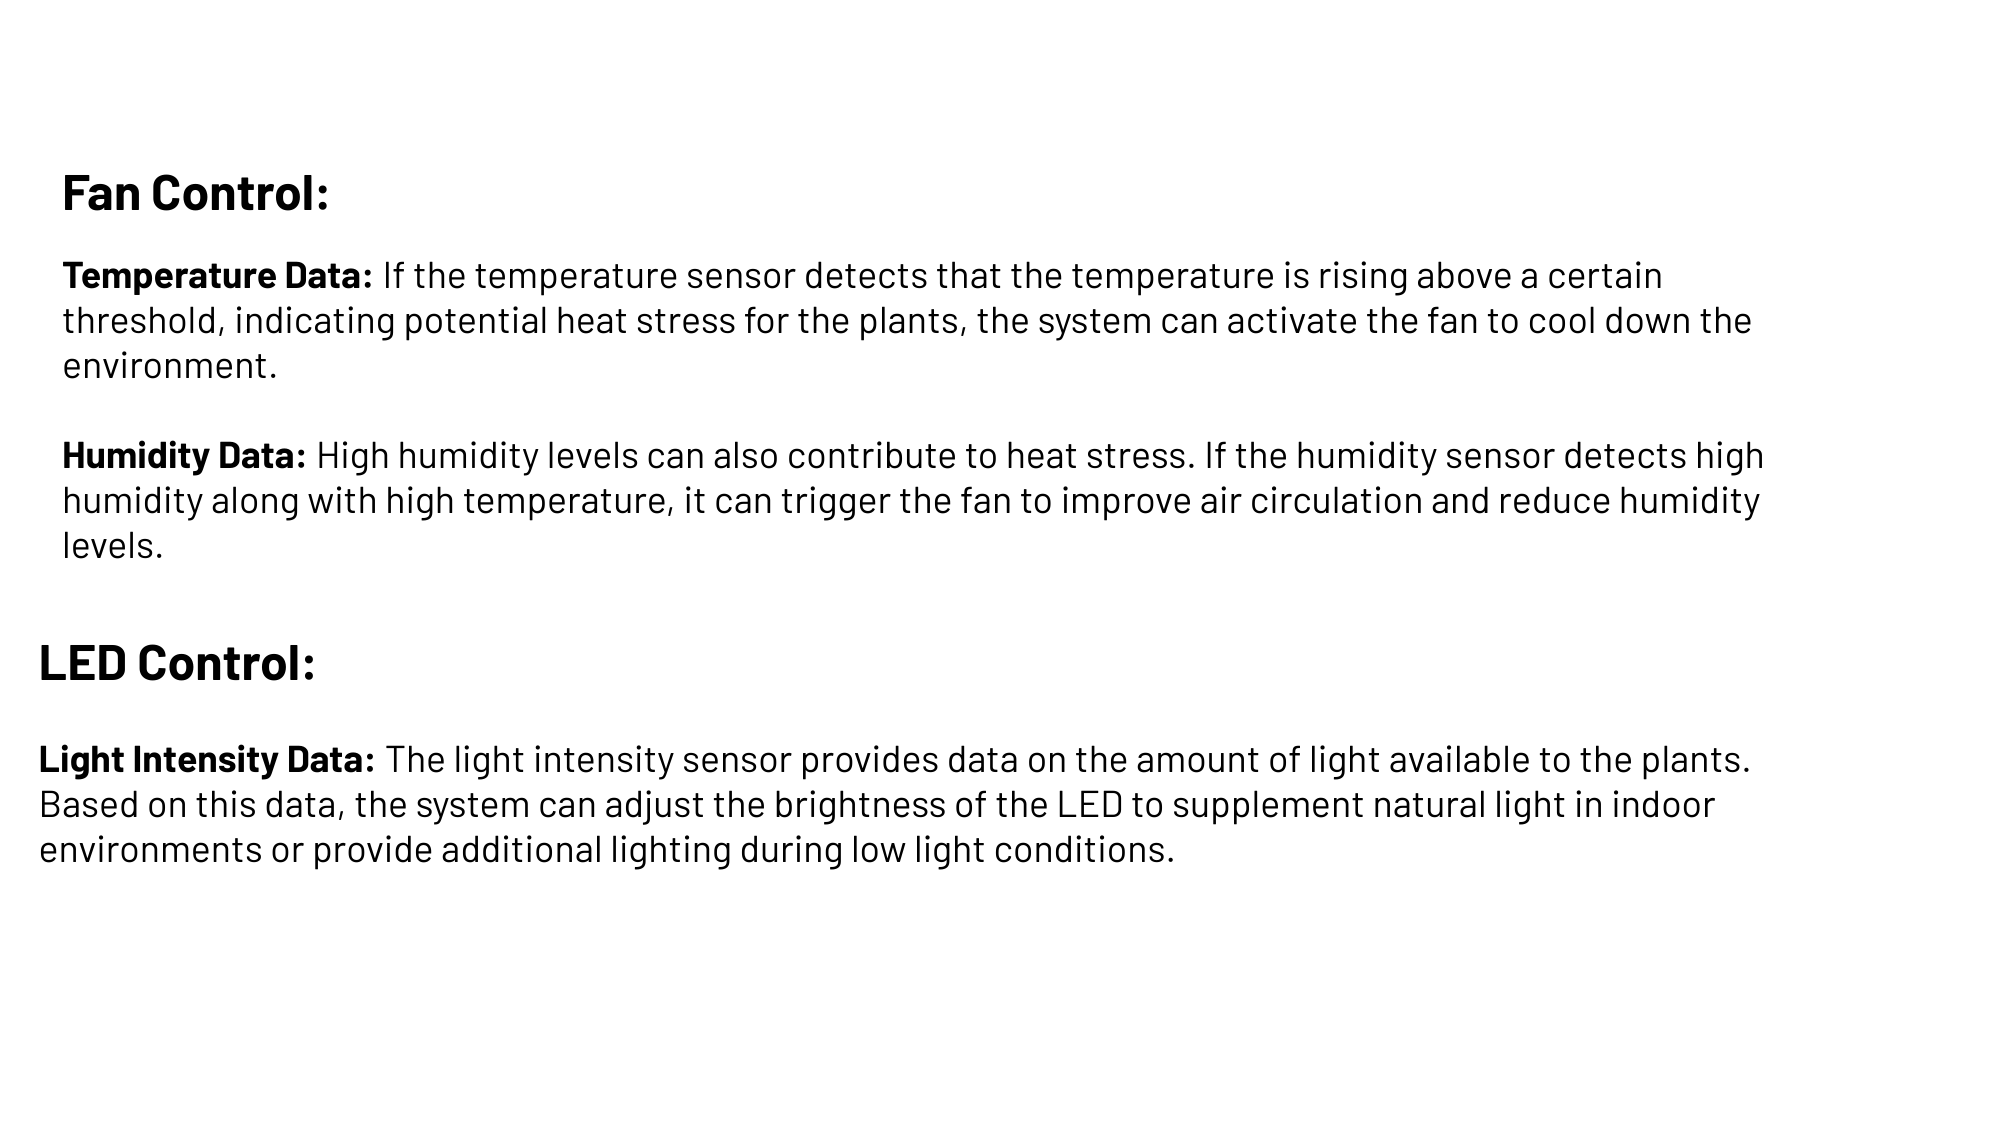

Fan Control:

Temperature Data: If the temperature sensor detects that the temperature is rising above a certain threshold, indicating potential heat stress for the plants, the system can activate the fan to cool down the environment.

Humidity Data: High humidity levels can also contribute to heat stress. If the humidity sensor detects high humidity along with high temperature, it can trigger the fan to improve air circulation and reduce humidity levels.
LED Control:

Light Intensity Data: The light intensity sensor provides data on the amount of light available to the plants. Based on this data, the system can adjust the brightness of the LED to supplement natural light in indoor environments or provide additional lighting during low light conditions.